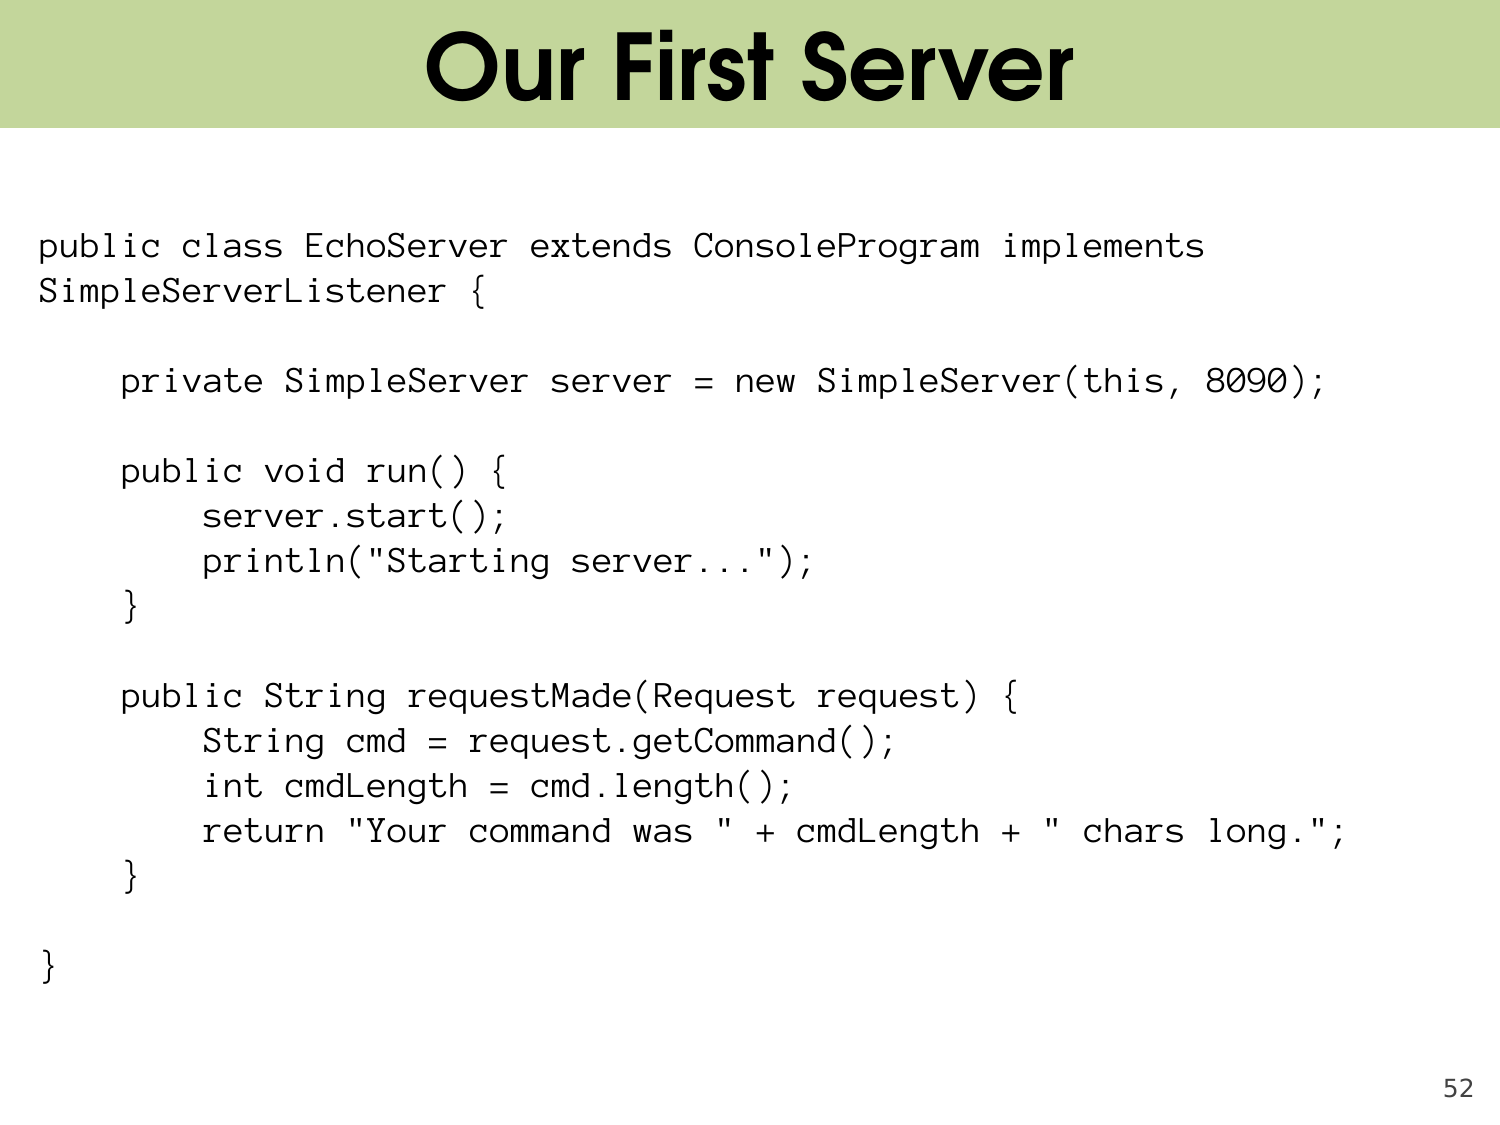

# Our First Server
public class EchoServer extends ConsoleProgram implements SimpleServerListener {

    private SimpleServer server = new SimpleServer(this, 8090);

    public void run() {
        server.start();
        println("Starting server...");
    }

    public String requestMade(Request request) {
        String cmd = request.getCommand();
        int cmdLength = cmd.length();
        return "Your command was " + cmdLength + " chars long.";
    }

}